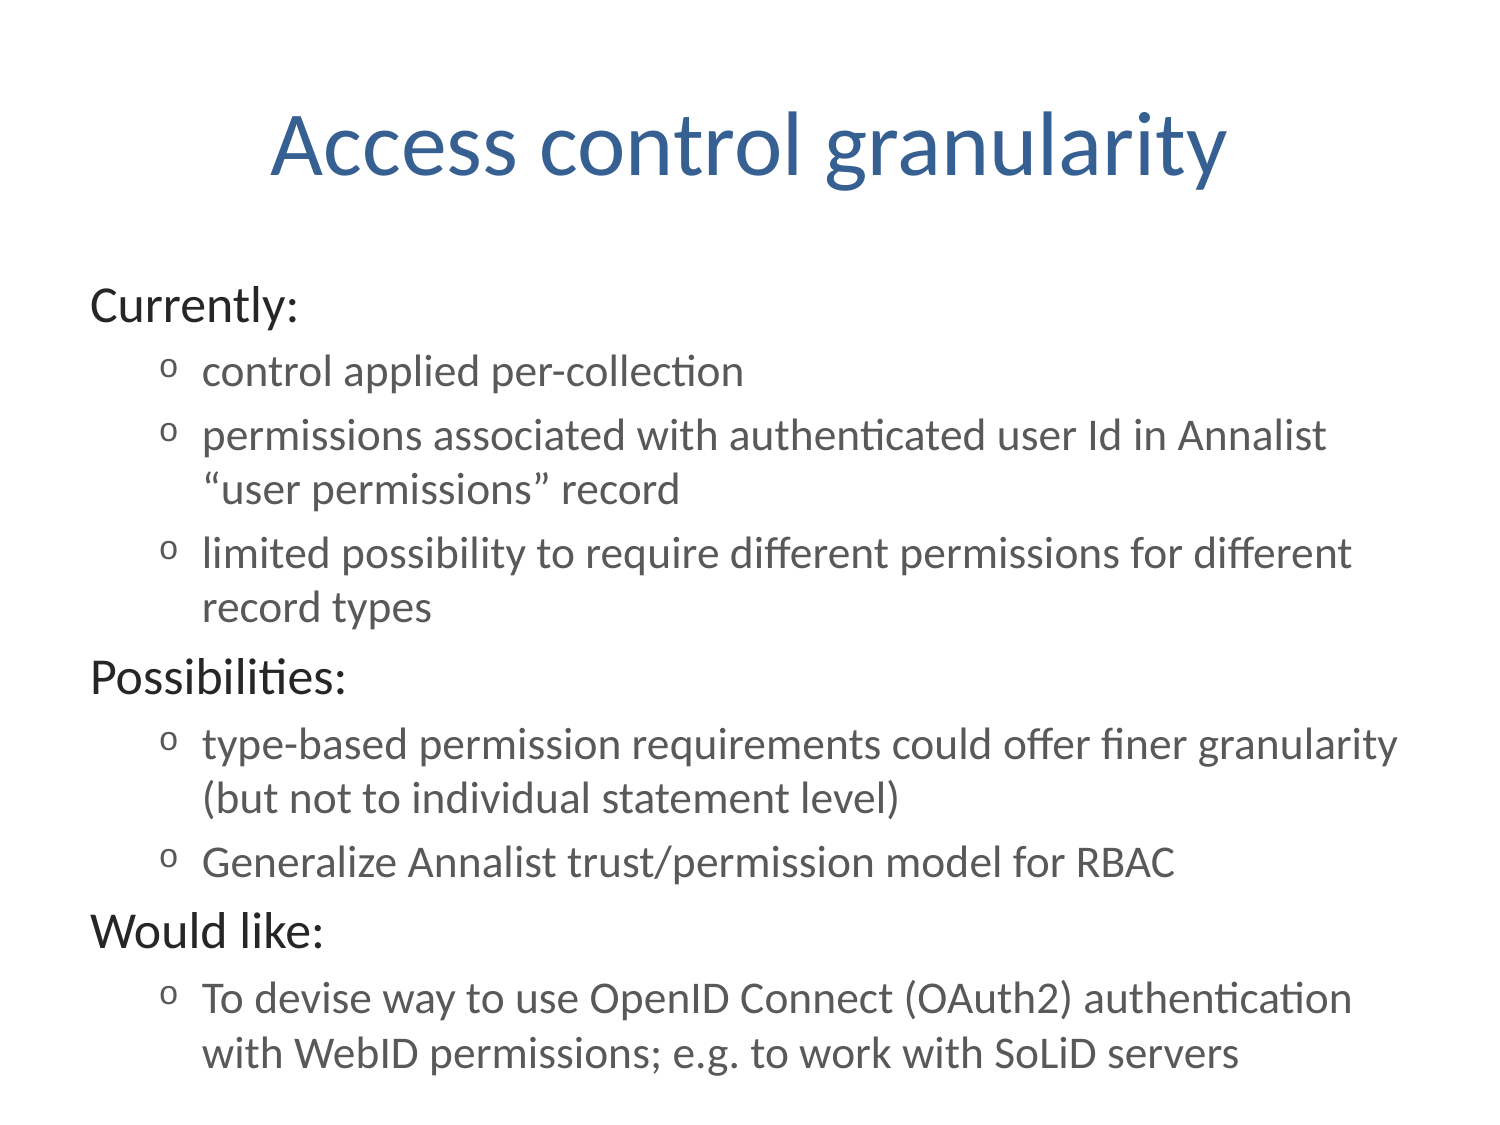

# Access control granularity
Currently:
control applied per-collection
permissions associated with authenticated user Id in Annalist “user permissions” record
limited possibility to require different permissions for different record types
Possibilities:
type-based permission requirements could offer finer granularity (but not to individual statement level)
Generalize Annalist trust/permission model for RBAC
Would like:
To devise way to use OpenID Connect (OAuth2) authentication with WebID permissions; e.g. to work with SoLiD servers